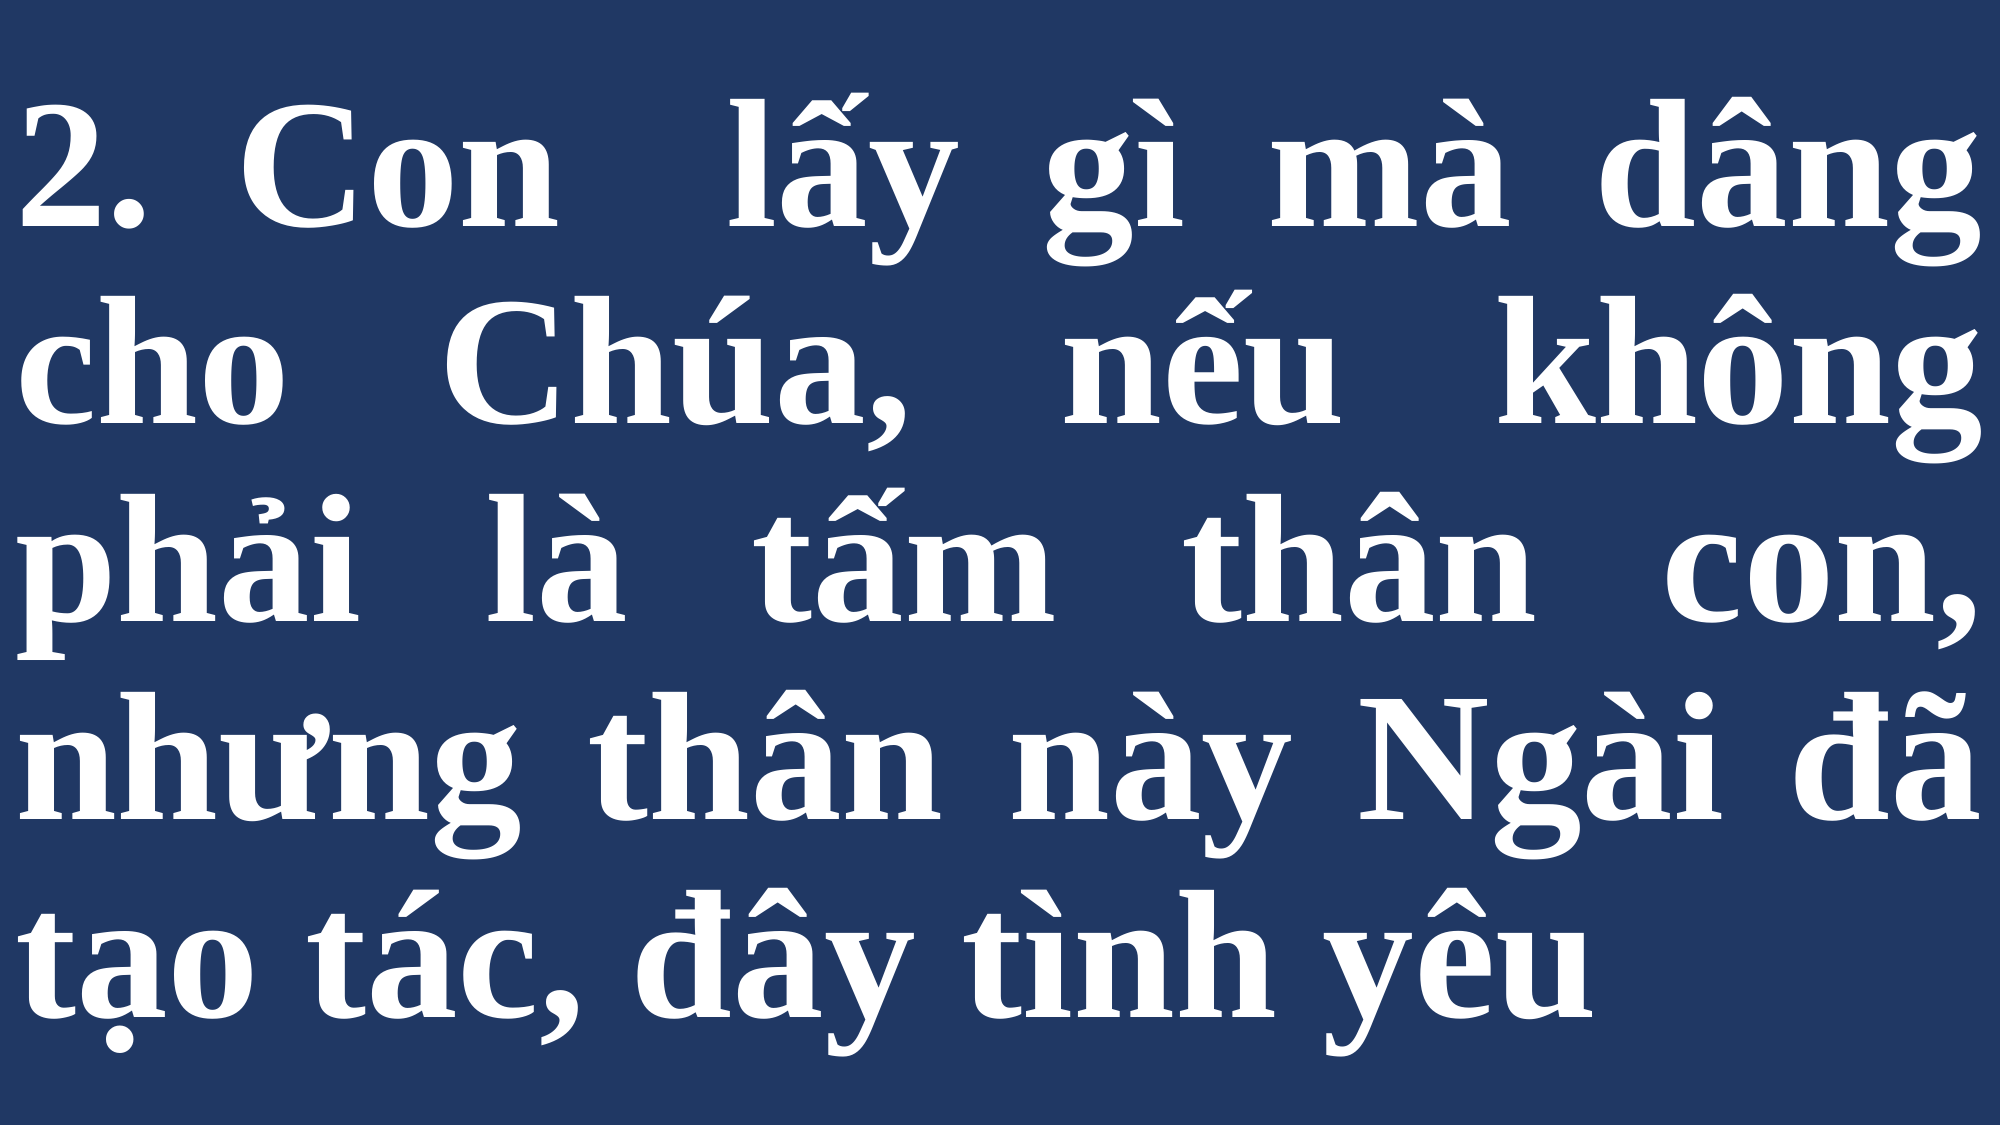

# 2. Con  lấy gì mà dâng cho Chúa, nếu không phải là tấm thân con, nhưng thân này Ngài đã tạo tác, đây tình yêu